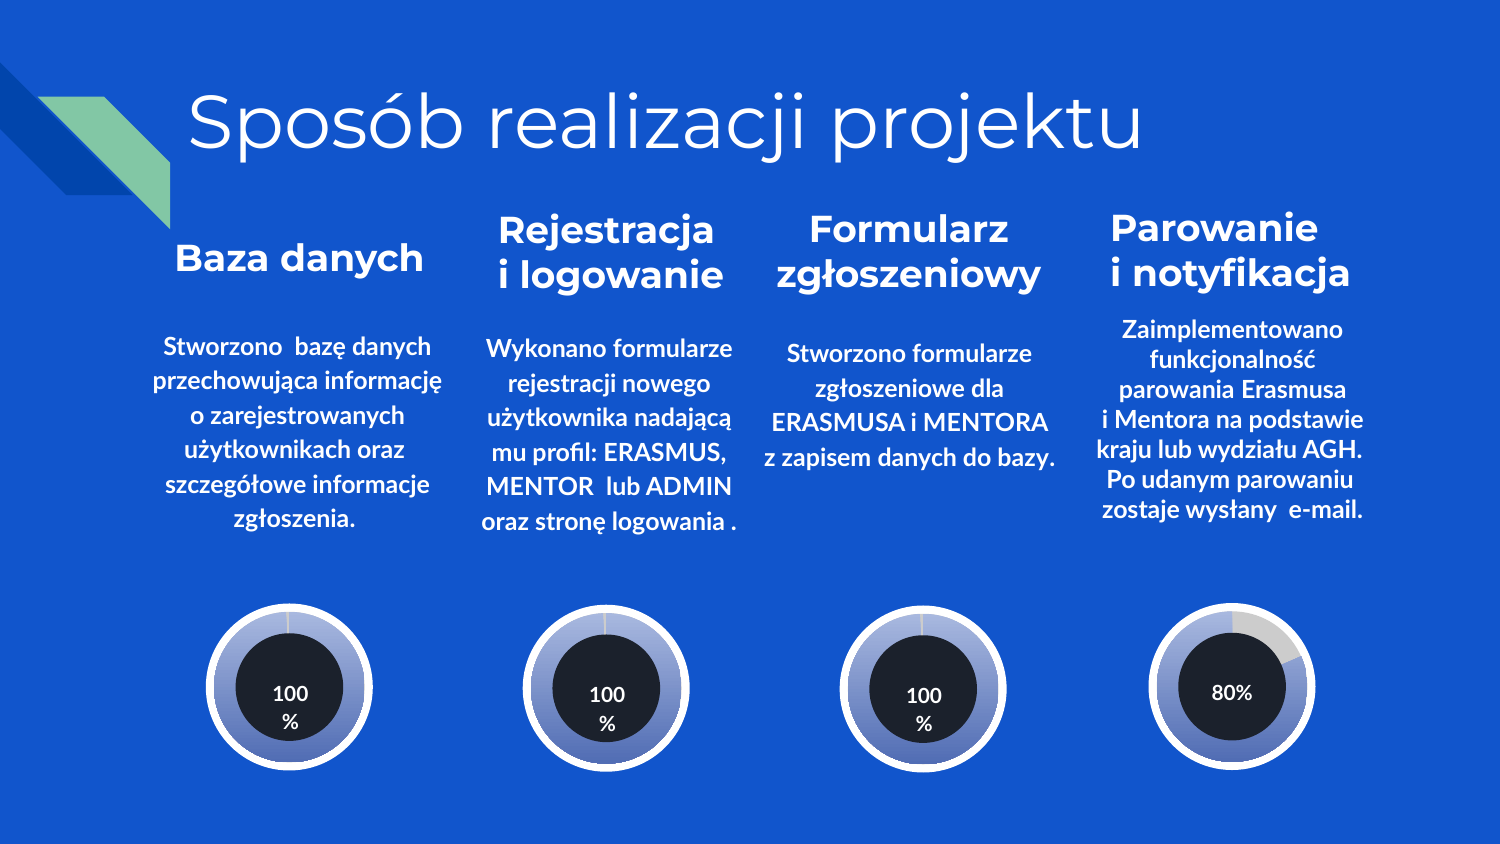

# Sposób realizacji projektu
Parowanie i notyfikacja
Formularz zgłoszeniowy
Rejestracja i logowanie
Baza danych
Stworzono formularze zgłoszeniowe dla ERASMUSA i MENTORA z zapisem danych do bazy.
Stworzono  bazę danych przechowująca informację o zarejestrowanych użytkownikach oraz  szczegółowe informacje zgłoszenia.
Zaimplementowano funkcjonalność parowania Erasmusa i Mentora na podstawie kraju lub wydziału AGH.  Po udanym parowaniu  zostaje wysłany  e-mail.

Wykonano formularze rejestracji nowego użytkownika nadającą mu profil: ERASMUS, MENTOR  lub ADMIN oraz stronę logowania .

80%

100%

100%

100%